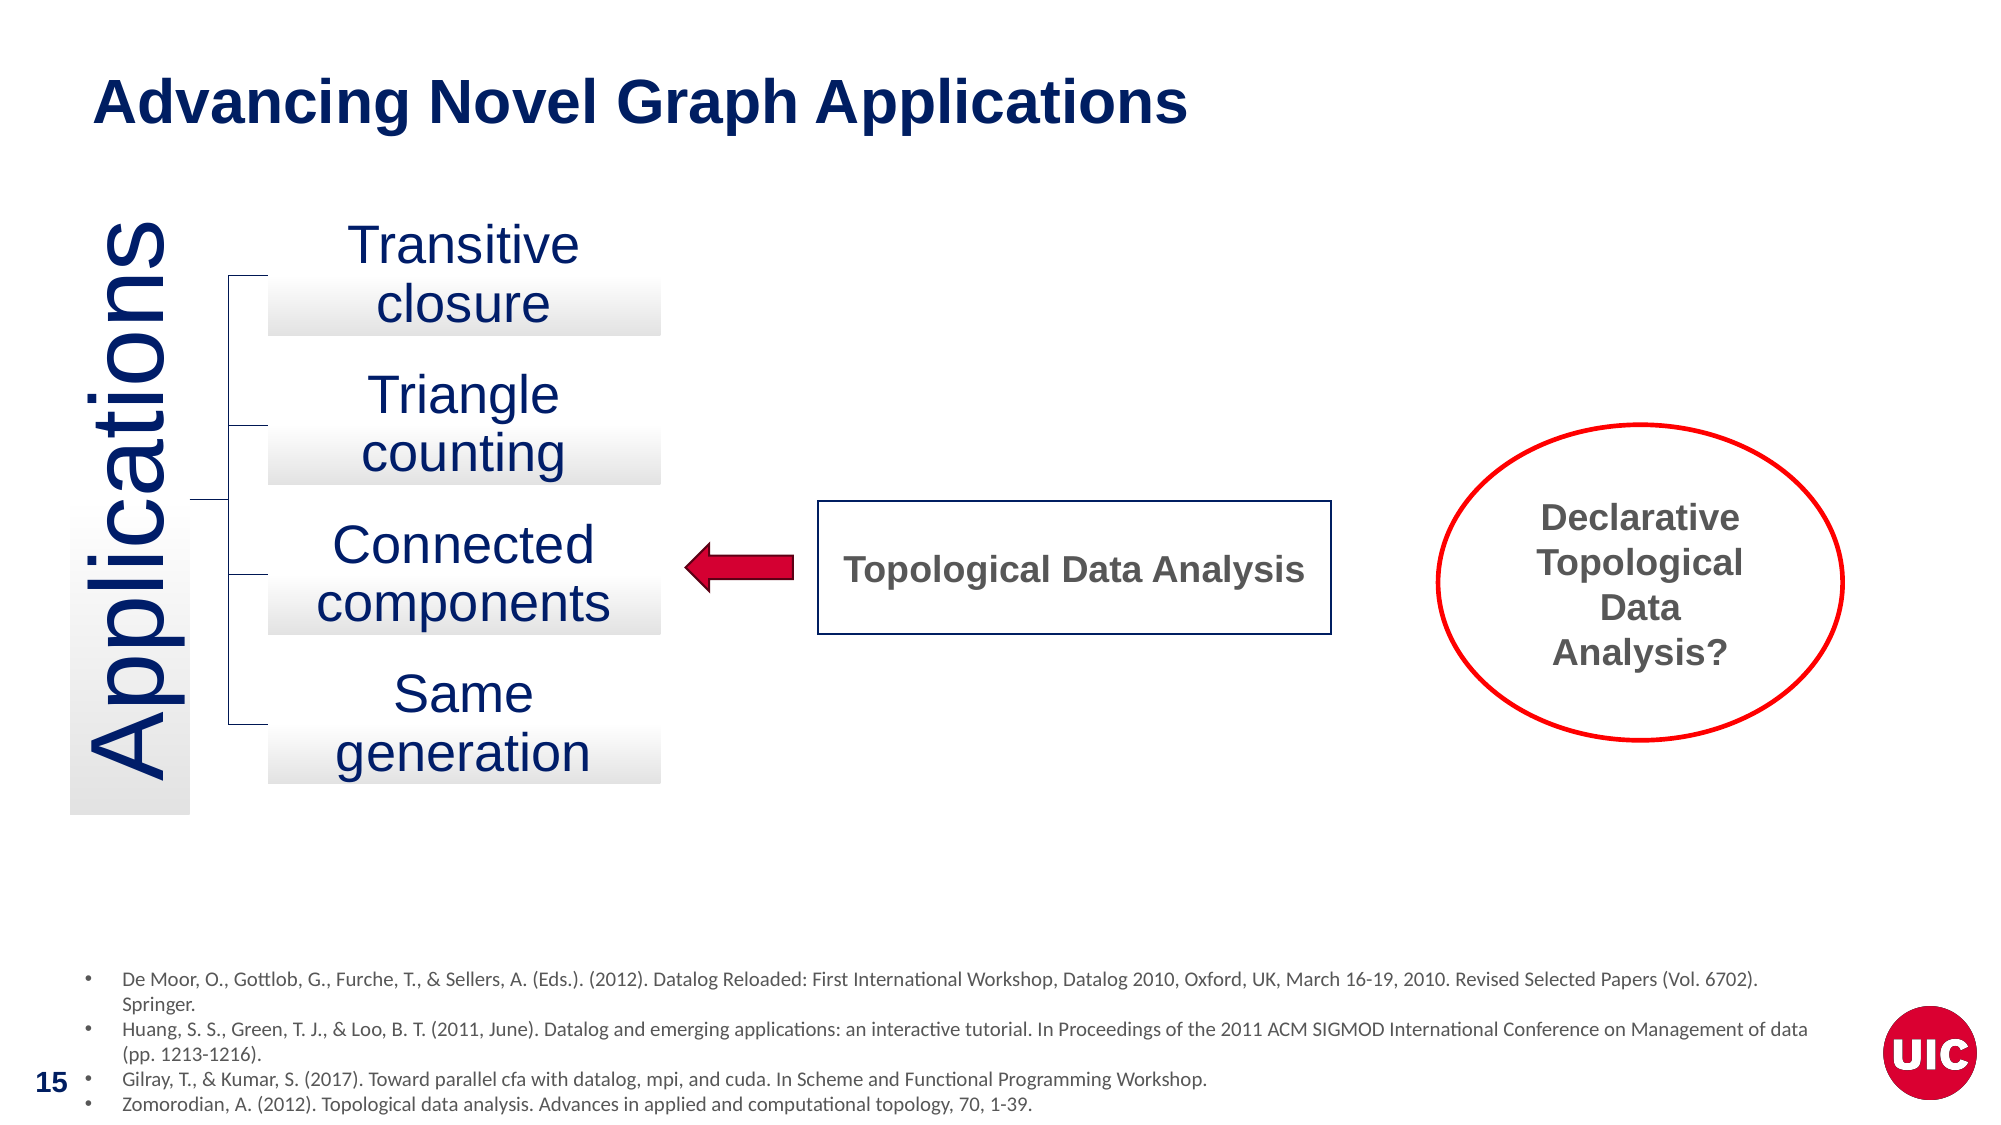

# Advancing Novel Graph Applications

Applications
Transitive closure
Triangle counting
Connected components
Same generation
Declarative Topological Data Analysis?
Topological Data Analysis

De Moor, O., Gottlob, G., Furche, T., & Sellers, A. (Eds.). (2012). Datalog Reloaded: First International Workshop, Datalog 2010, Oxford, UK, March 16-19, 2010. Revised Selected Papers (Vol. 6702). Springer.
Huang, S. S., Green, T. J., & Loo, B. T. (2011, June). Datalog and emerging applications: an interactive tutorial. In Proceedings of the 2011 ACM SIGMOD International Conference on Management of data (pp. 1213-1216).
Gilray, T., & Kumar, S. (2017). Toward parallel cfa with datalog, mpi, and cuda. In Scheme and Functional Programming Workshop.
Zomorodian, A. (2012). Topological data analysis. Advances in applied and computational topology, 70, 1-39.